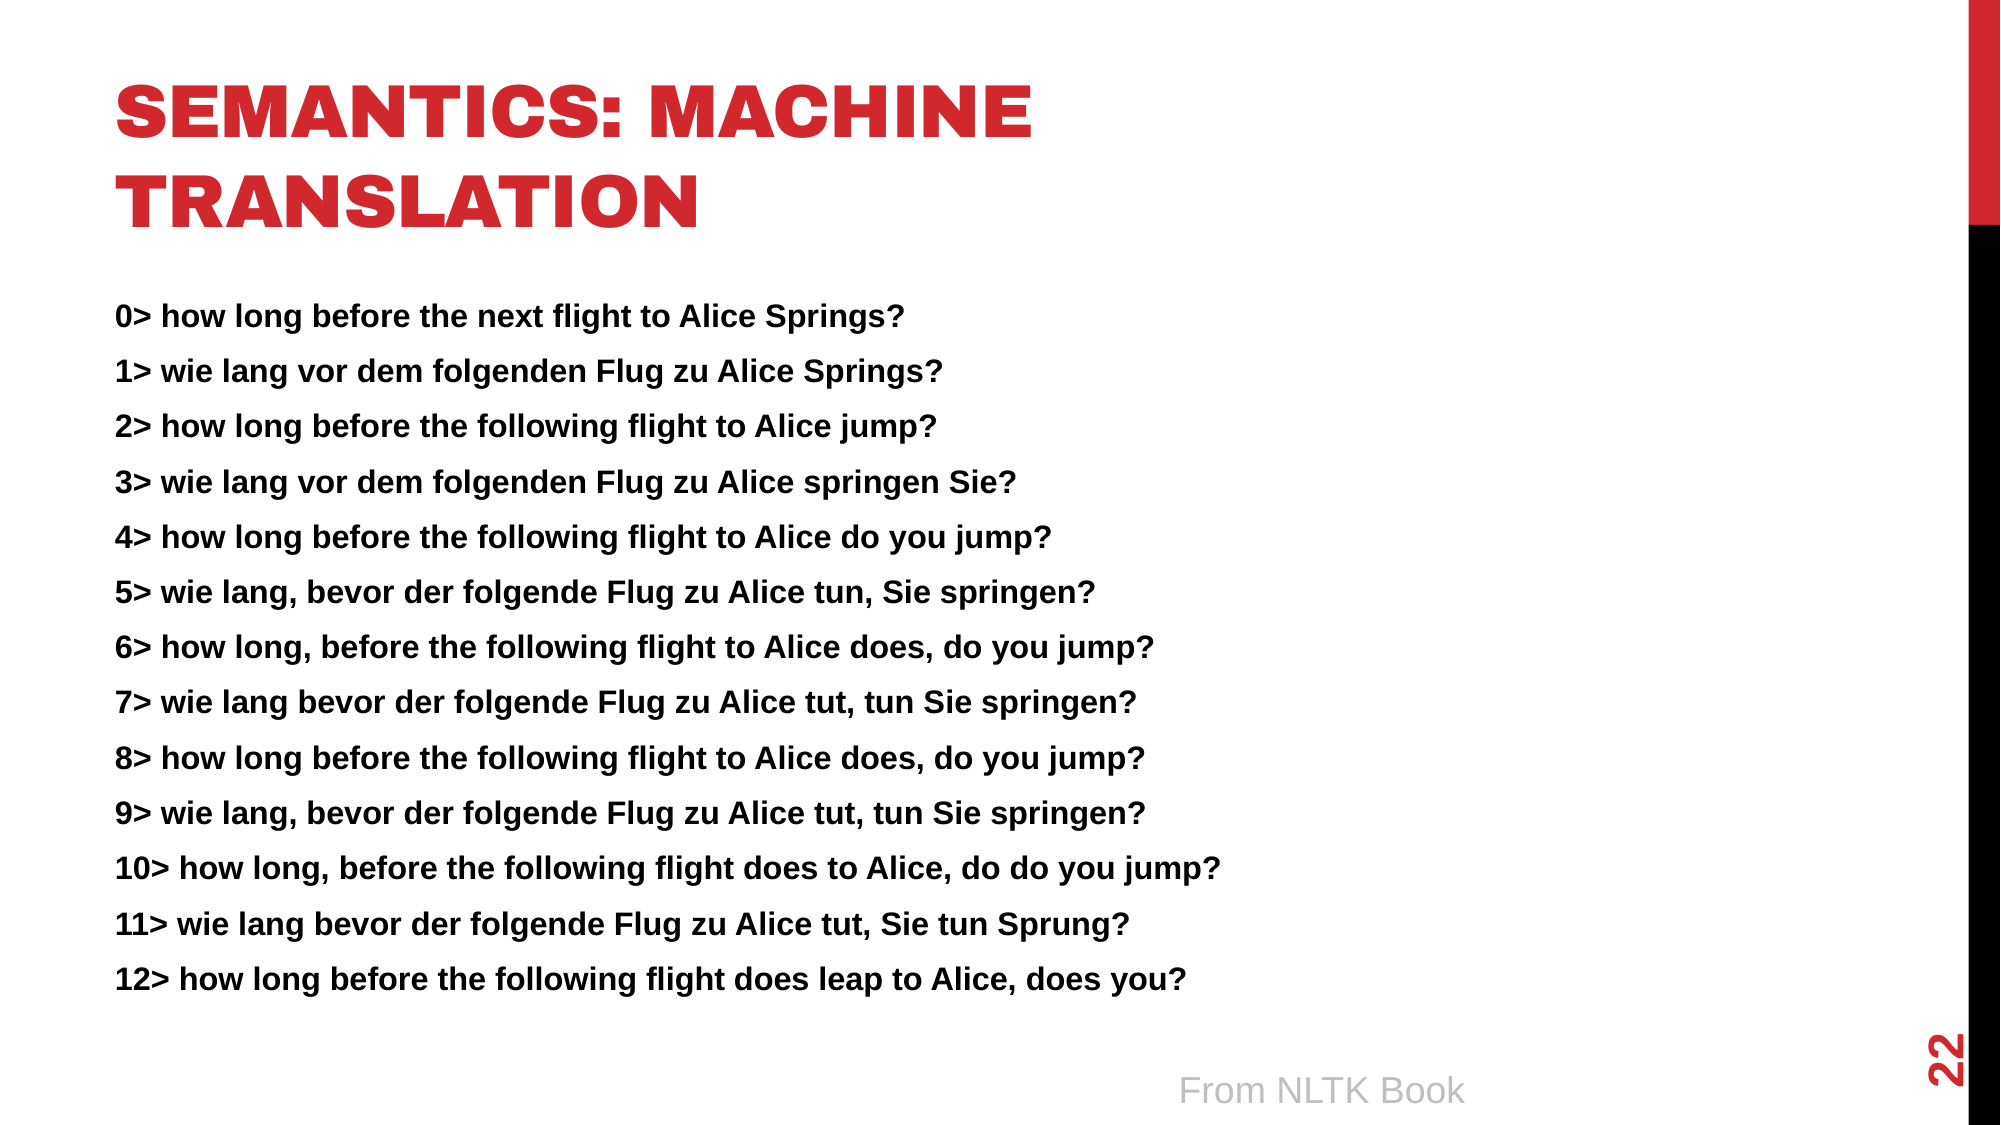

# Semantics: Machine translation
0> how long before the next flight to Alice Springs?
1> wie lang vor dem folgenden Flug zu Alice Springs?
2> how long before the following flight to Alice jump?
3> wie lang vor dem folgenden Flug zu Alice springen Sie?
4> how long before the following flight to Alice do you jump?
5> wie lang, bevor der folgende Flug zu Alice tun, Sie springen?
6> how long, before the following flight to Alice does, do you jump?
7> wie lang bevor der folgende Flug zu Alice tut, tun Sie springen?
8> how long before the following flight to Alice does, do you jump?
9> wie lang, bevor der folgende Flug zu Alice tut, tun Sie springen?
10> how long, before the following flight does to Alice, do do you jump?
11> wie lang bevor der folgende Flug zu Alice tut, Sie tun Sprung?
12> how long before the following flight does leap to Alice, does you?

22
From NLTK Book